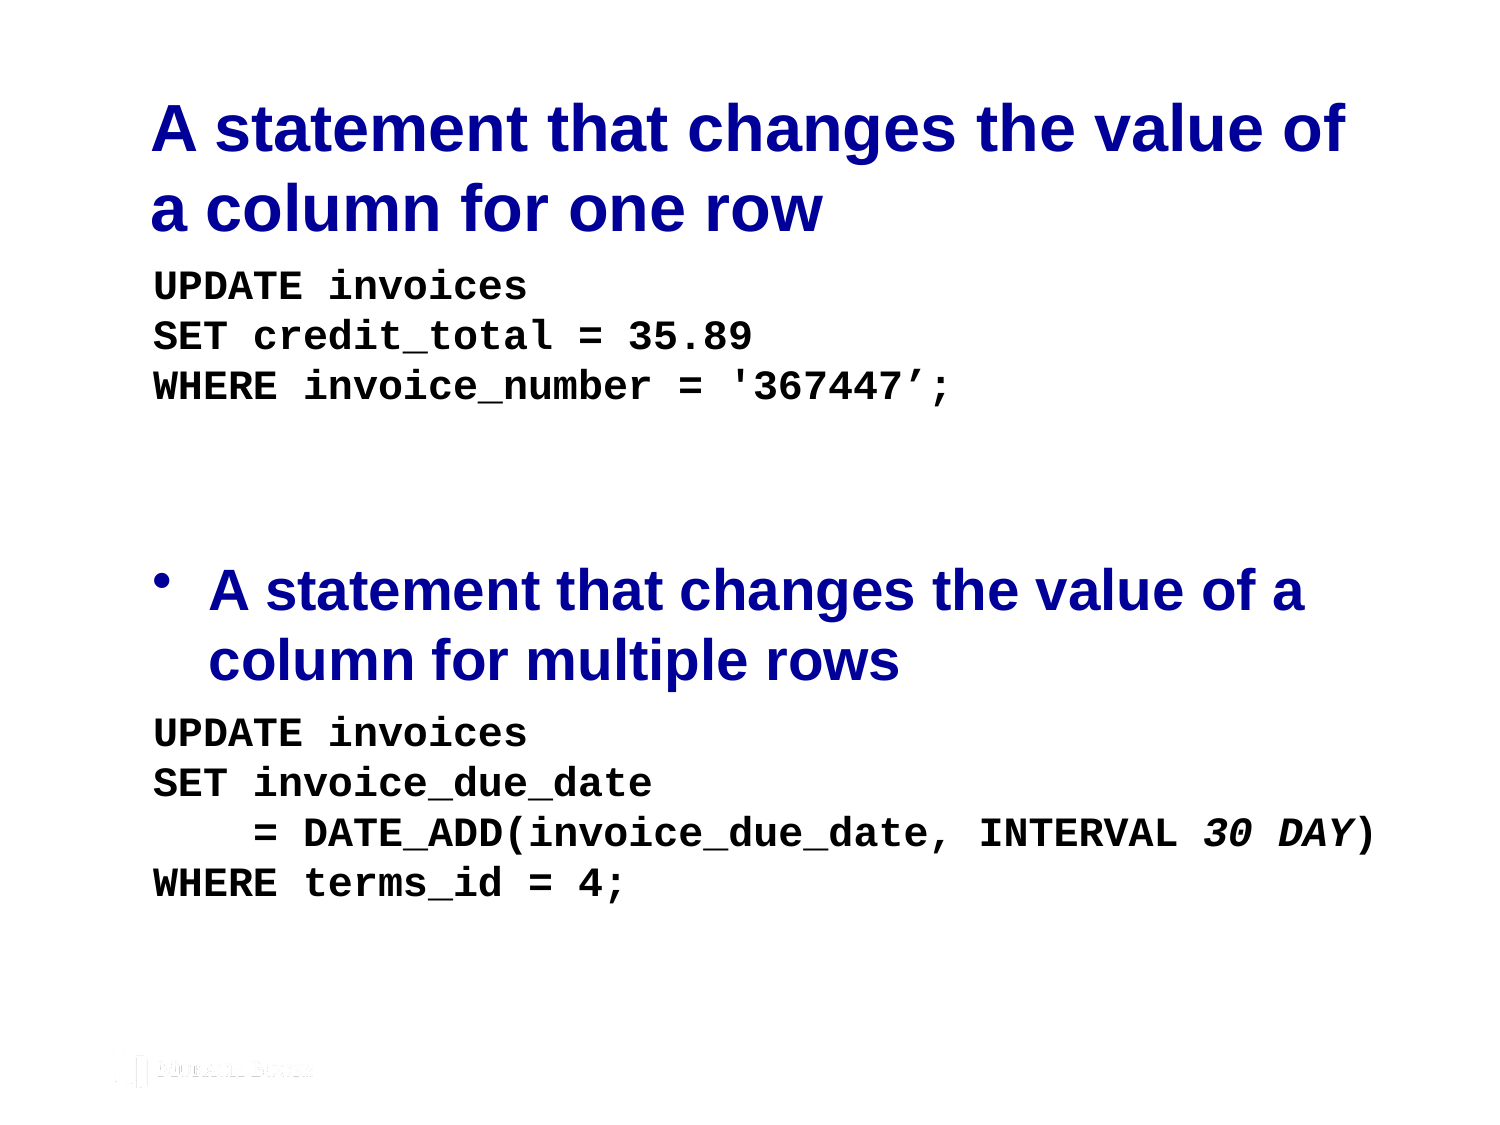

# A statement that changes the value of a column for one row
UPDATE invoices
SET credit_total = 35.89
WHERE invoice_number = '367447’;

A statement that changes the value of a column for multiple rows
UPDATE invoices
SET invoice_due_date
    = DATE_ADD(invoice_due_date, INTERVAL 30 DAY)
WHERE terms_id = 4;

© 2019, Mike Murach & Associates, Inc.
Murach's MySQL 3rd Edition

C1, Slide 35